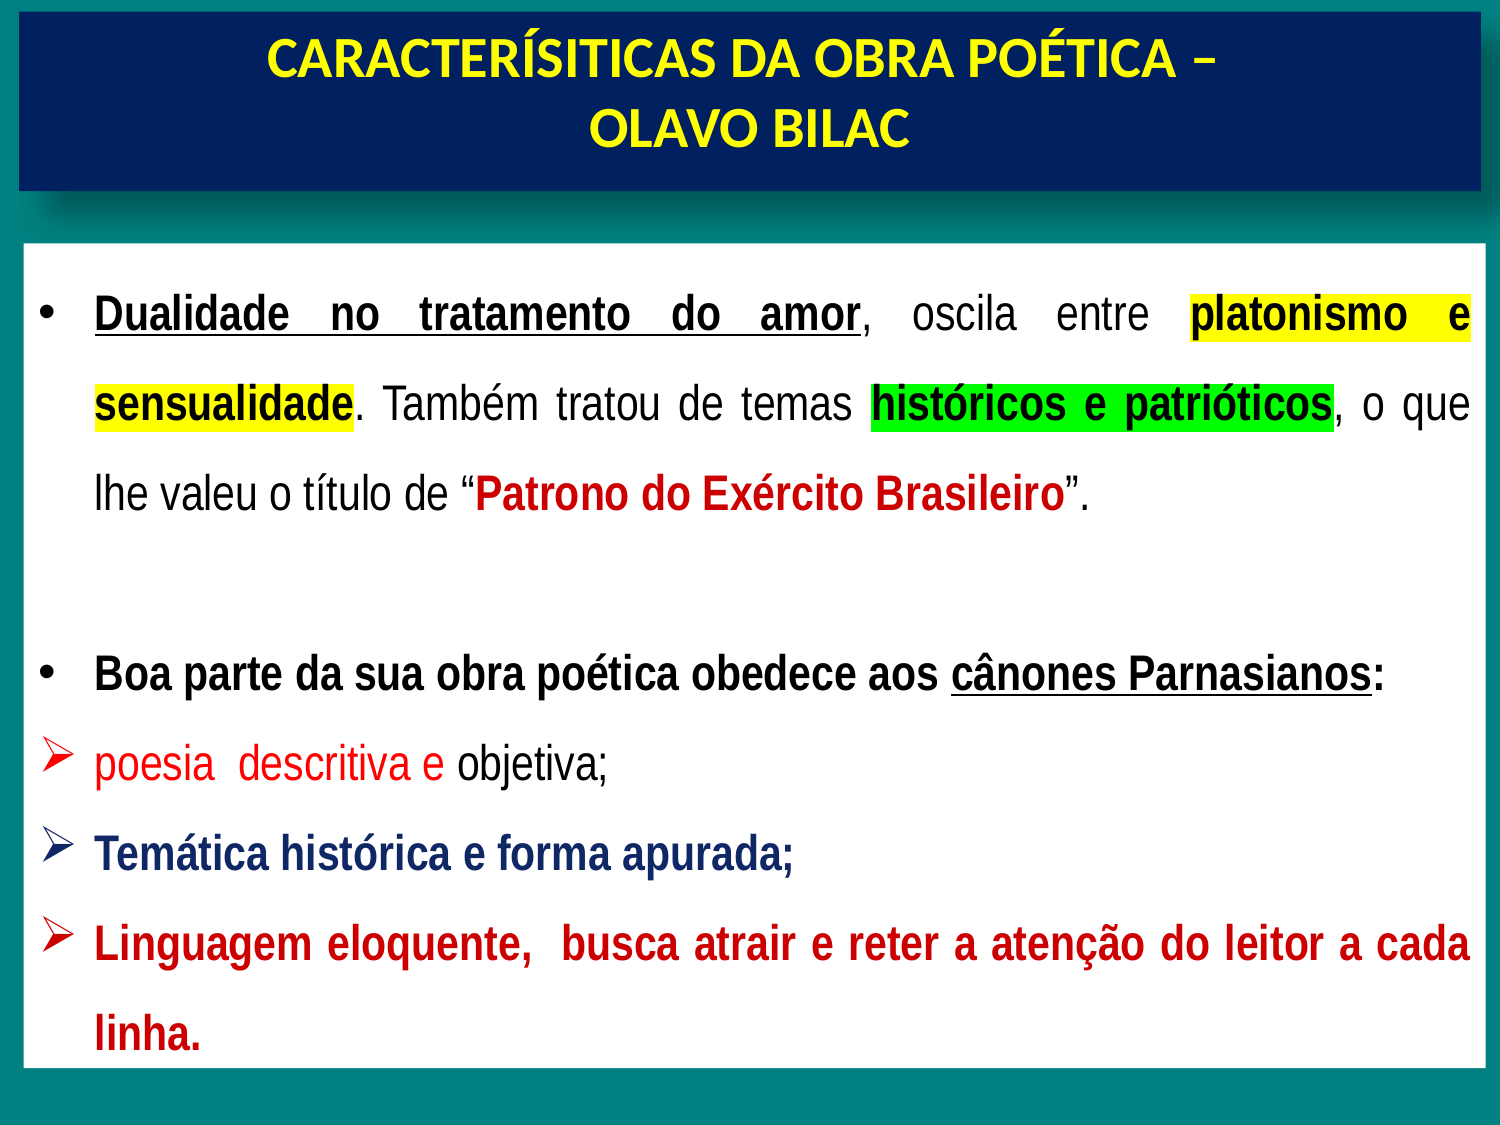

CARACTERÍSITICAS DA OBRA POÉTICA –
OLAVO BILAC

Dualidade no tratamento do amor, oscila entre platonismo e sensualidade. Também tratou de temas históricos e patrióticos, o que lhe valeu o título de “Patrono do Exército Brasileiro”.

Boa parte da sua obra poética obedece aos cânones Parnasianos:
poesia  descritiva e objetiva;
Temática histórica e forma apurada;
Linguagem eloquente,  busca atrair e reter a atenção do leitor a cada linha.